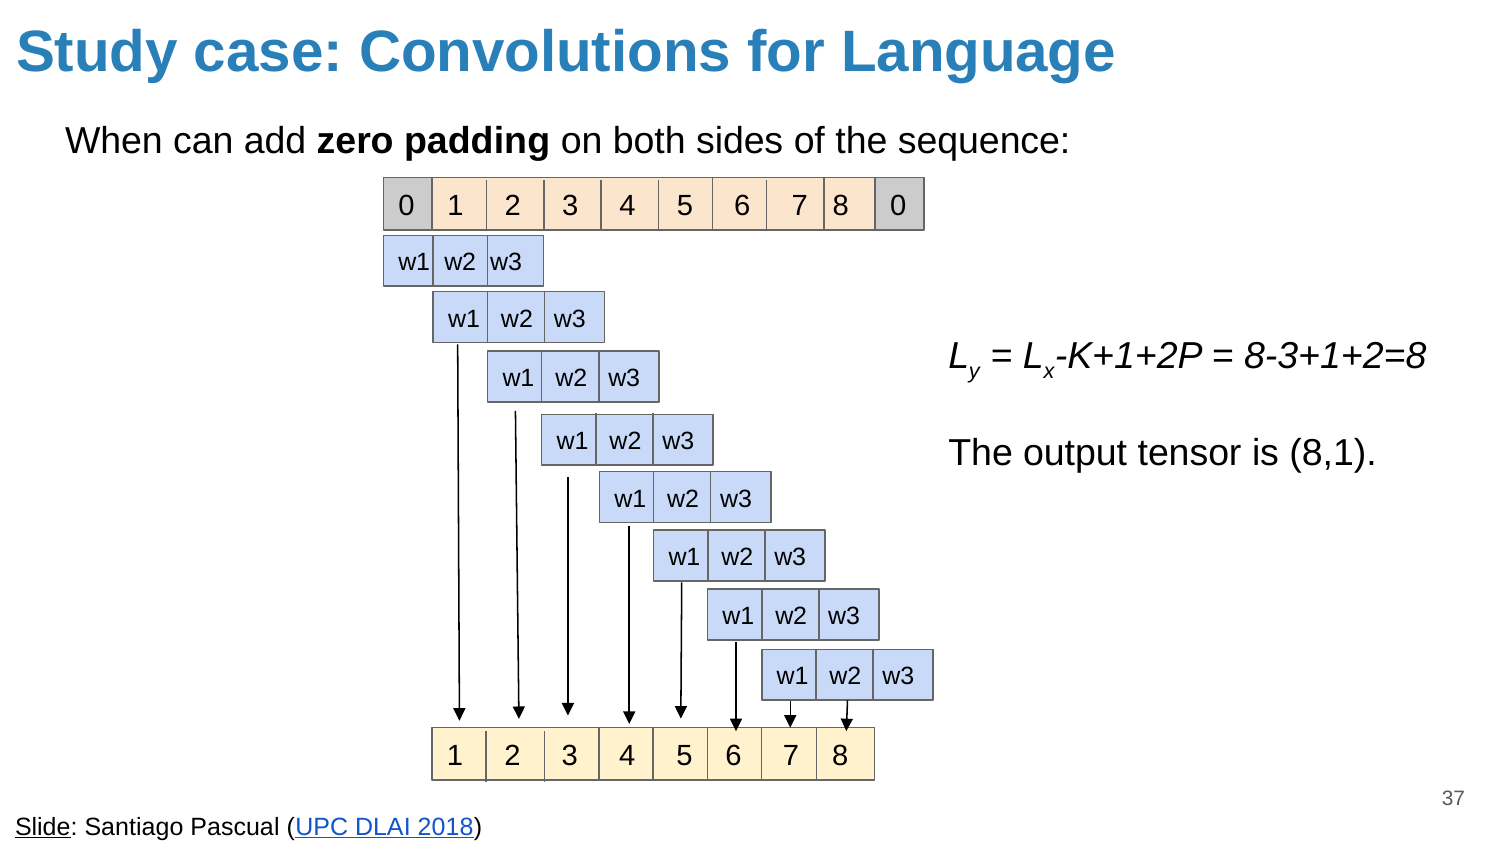

# Study case: Convolutions for Language
When can add zero padding on both sides of the sequence:
0
0
1     2     3     4     5     6     7   8
w1  w2  w3
w1   w2   w3
Ly = Lx-K+1+2P = 8-3+1+2=8

The output tensor is (8,1).
w1   w2   w3
w1   w2   w3
w1   w2   w3
w1   w2   w3
w1   w2   w3
w1   w2   w3
1     2     3     4     5    6     7    8
37
Slide: Santiago Pascual (UPC DLAI 2018)